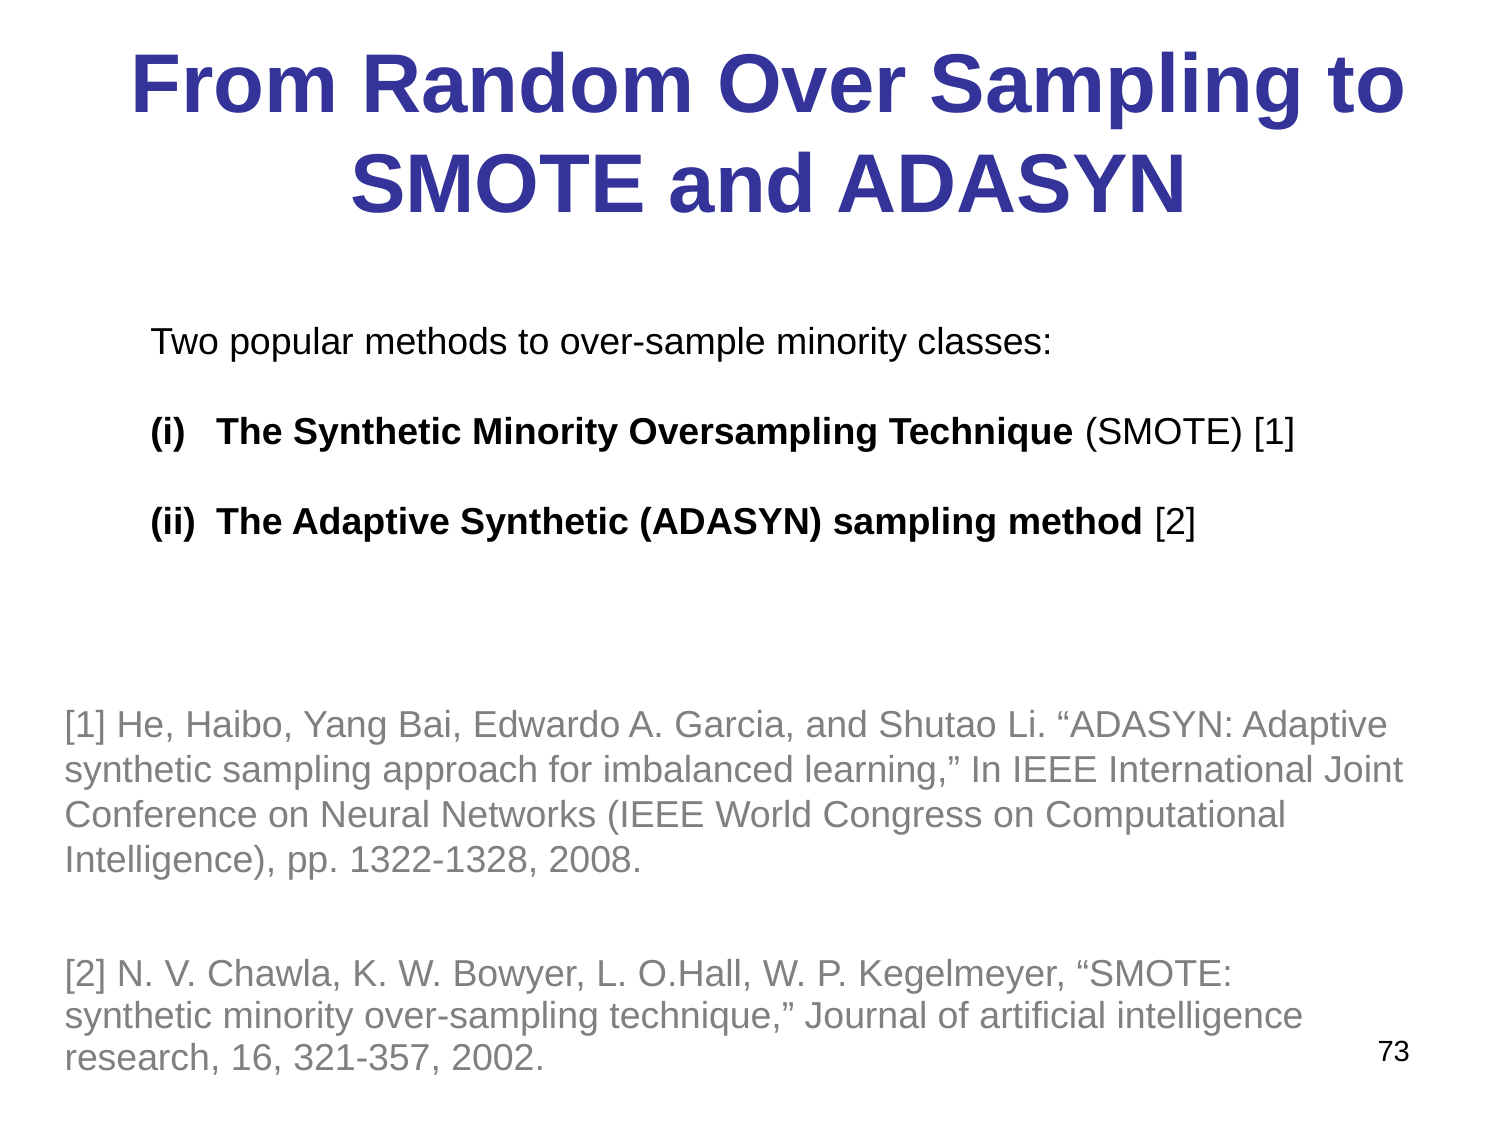

# From Random Over Sampling to SMOTE and ADASYN

Two popular methods to over-sample minority classes:

The Synthetic Minority Oversampling Technique (SMOTE) [1]

The Adaptive Synthetic (ADASYN) sampling method [2]

[1] He, Haibo, Yang Bai, Edwardo A. Garcia, and Shutao Li. “ADASYN: Adaptive synthetic sampling approach for imbalanced learning,” In IEEE International Joint Conference on Neural Networks (IEEE World Congress on Computational Intelligence), pp. 1322-1328, 2008.

| [2] N. V. Chawla, K. W. Bowyer, L. O.Hall, W. P. Kegelmeyer, “SMOTE: synthetic minority over-sampling technique,” Journal of artificial intelligence research, 16, 321-357, 2002. |
| --- |
73